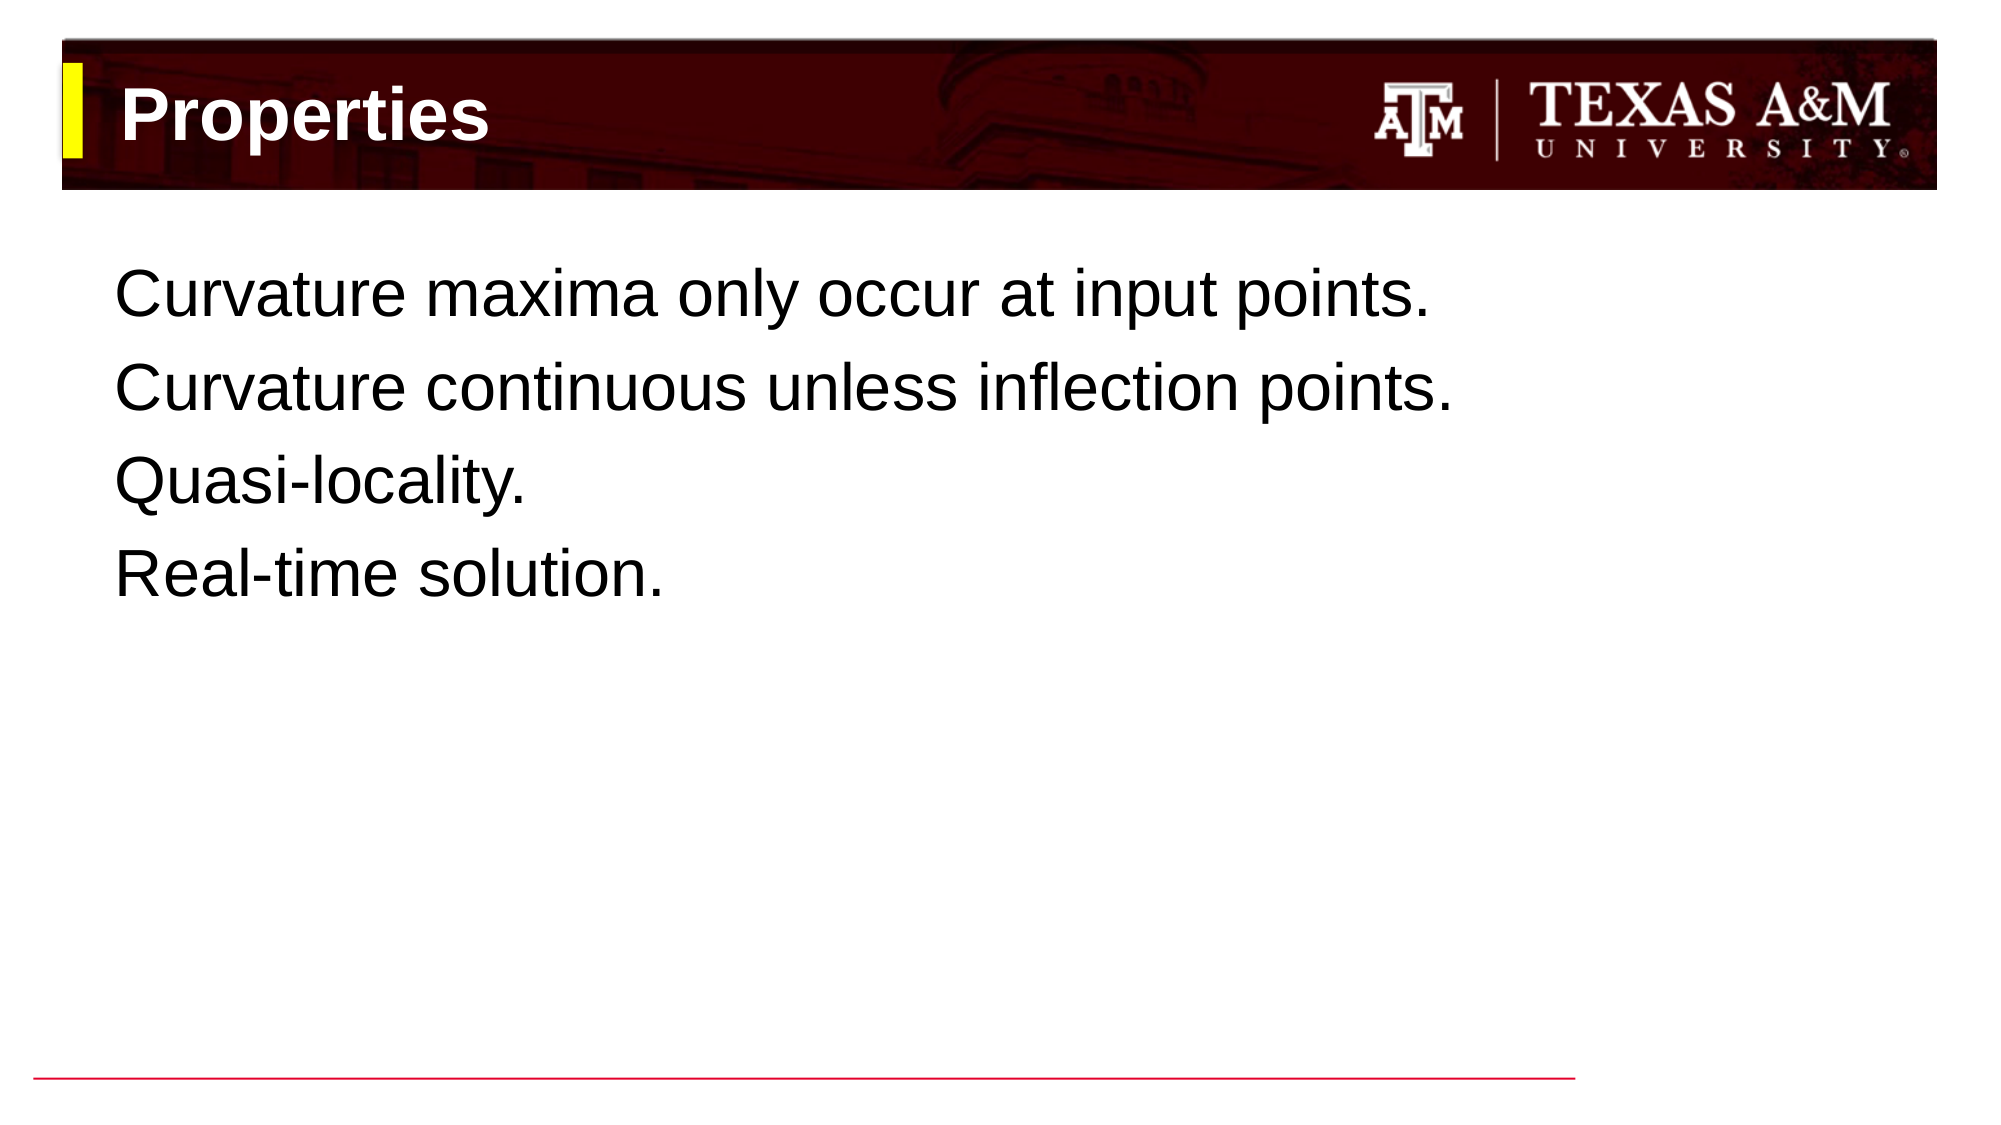

# Properties
Curvature maxima only occur at input points.
Curvature continuous unless inflection points.
Quasi-locality.
Real-time solution.